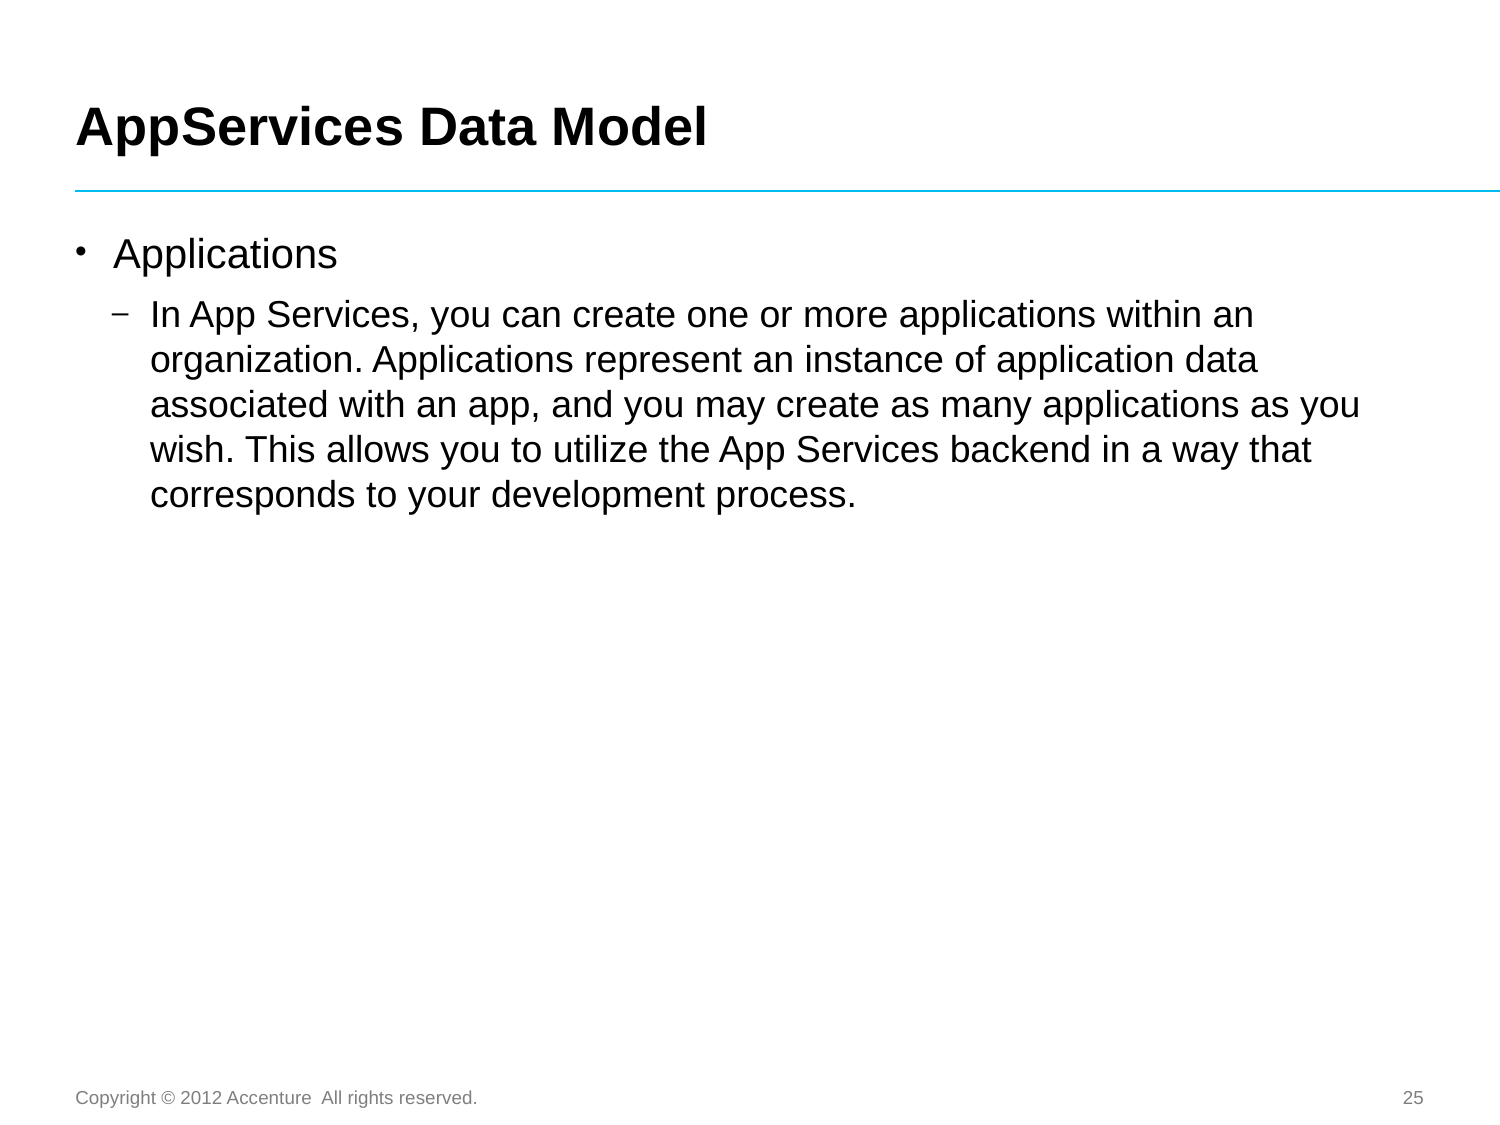

# AppServices Data Model
Applications
In App Services, you can create one or more applications within an organization. Applications represent an instance of application data associated with an app, and you may create as many applications as you wish. This allows you to utilize the App Services backend in a way that corresponds to your development process.